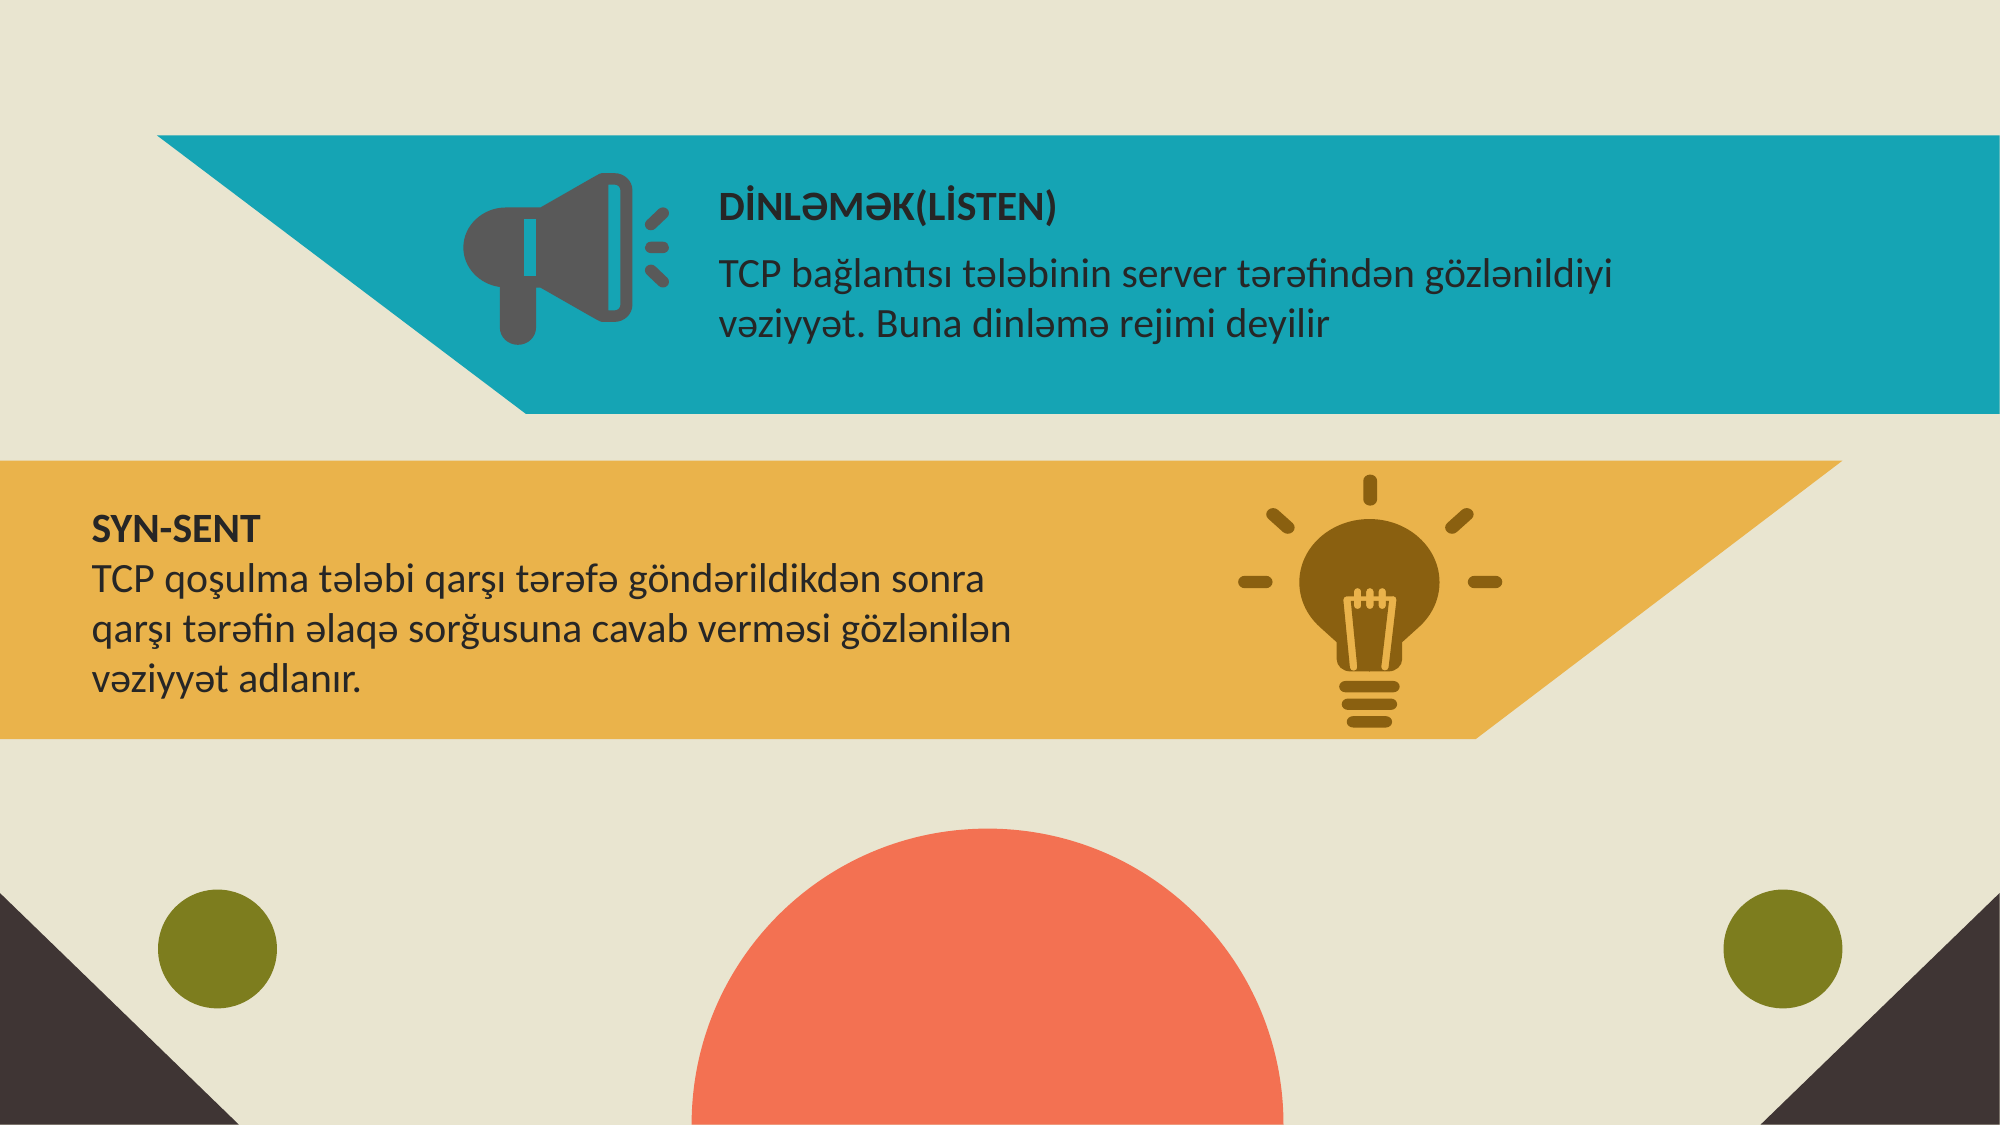

DİNLƏMƏK(LİSTEN)
TCP bağlantısı tələbinin server tərəfindən gözlənildiyi vəziyyət. Buna dinləmə rejimi deyilir

SYN-SENT
TCP qoşulma tələbi qarşı tərəfə göndərildikdən sonra qarşı tərəfin əlaqə sorğusuna cavab verməsi gözlənilən vəziyyət adlanır.